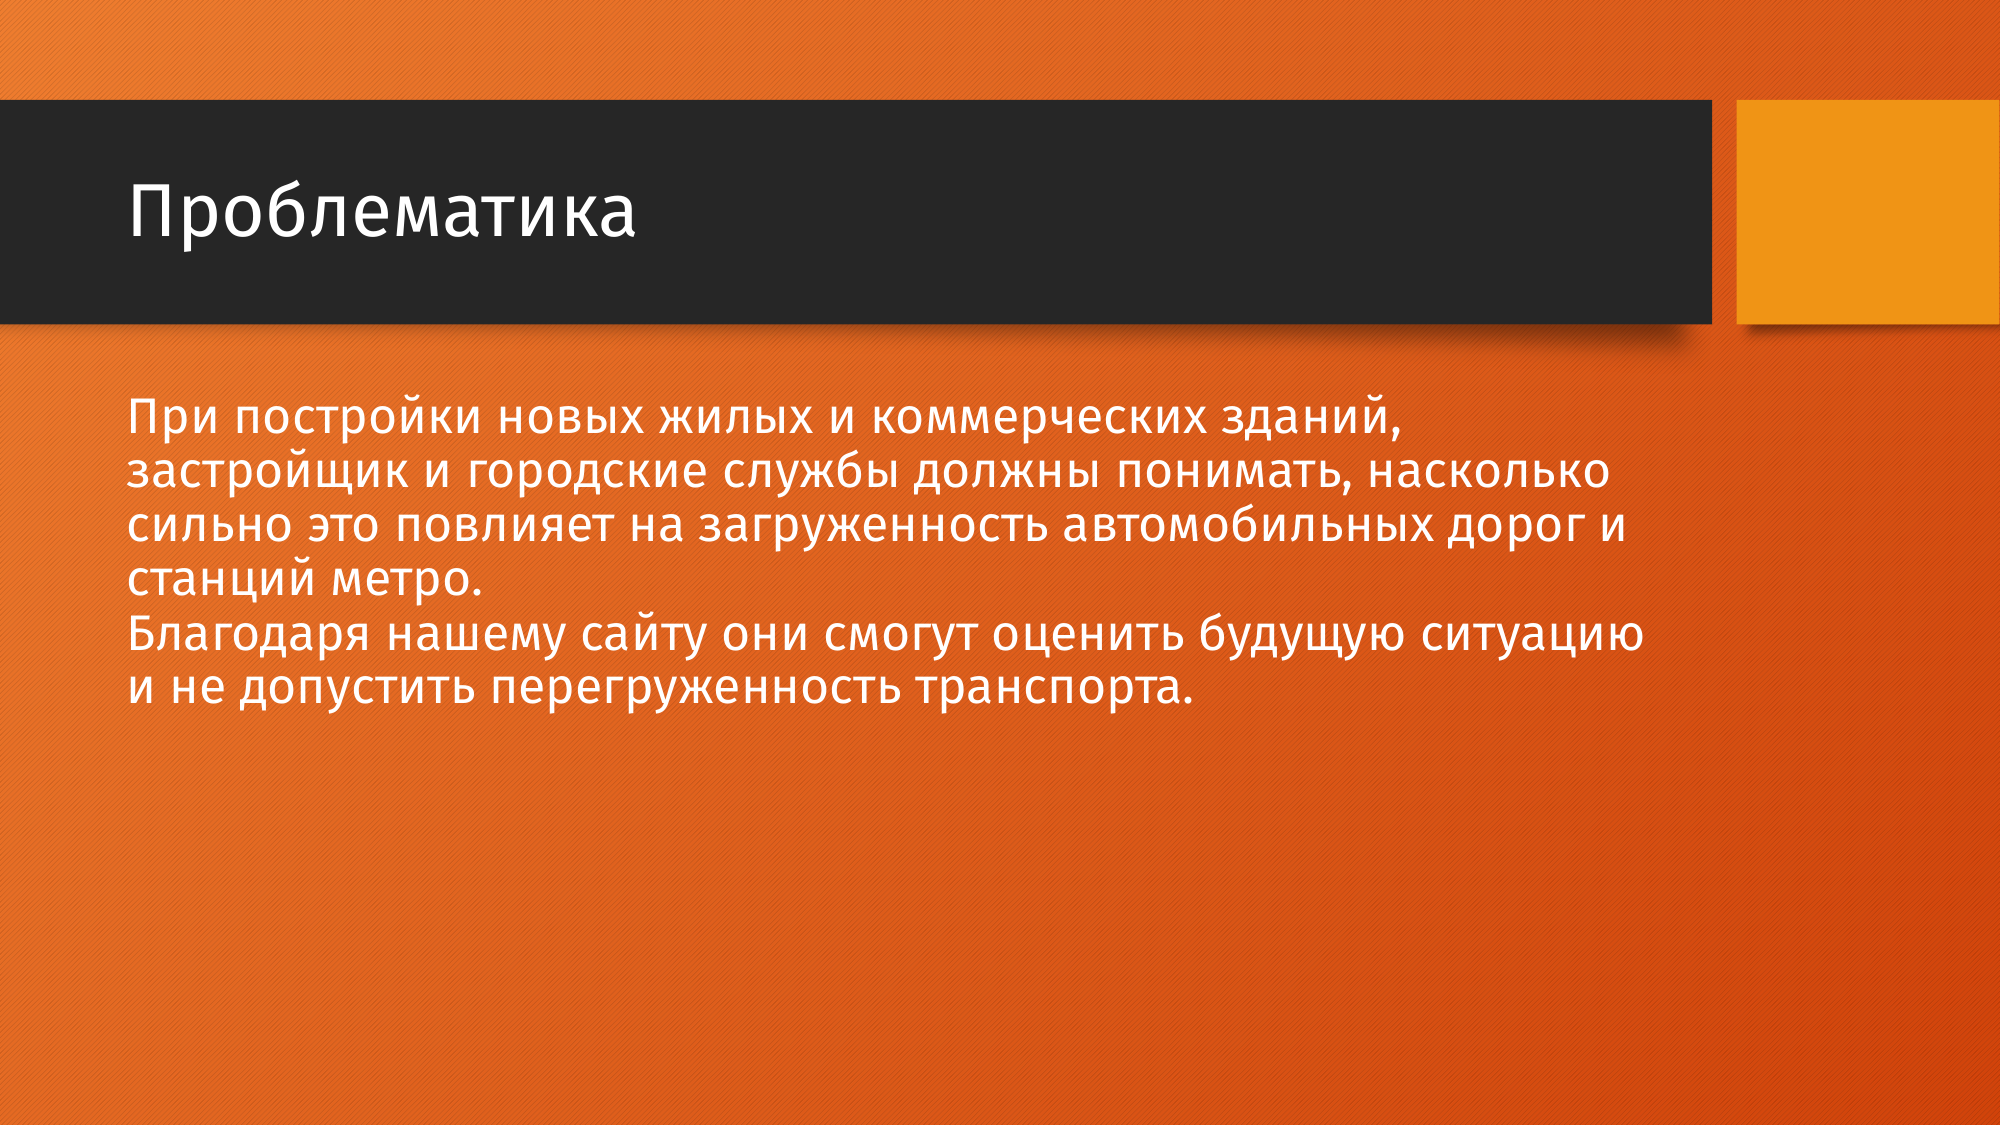

# Проблематика
При постройки новых жилых и коммерческих зданий, застройщик и городские службы должны понимать, насколько сильно это повлияет на загруженность автомобильных дорог и станций метро.
Благодаря нашему сайту они смогут оценить будущую ситуацию и не допустить перегруженность транспорта.